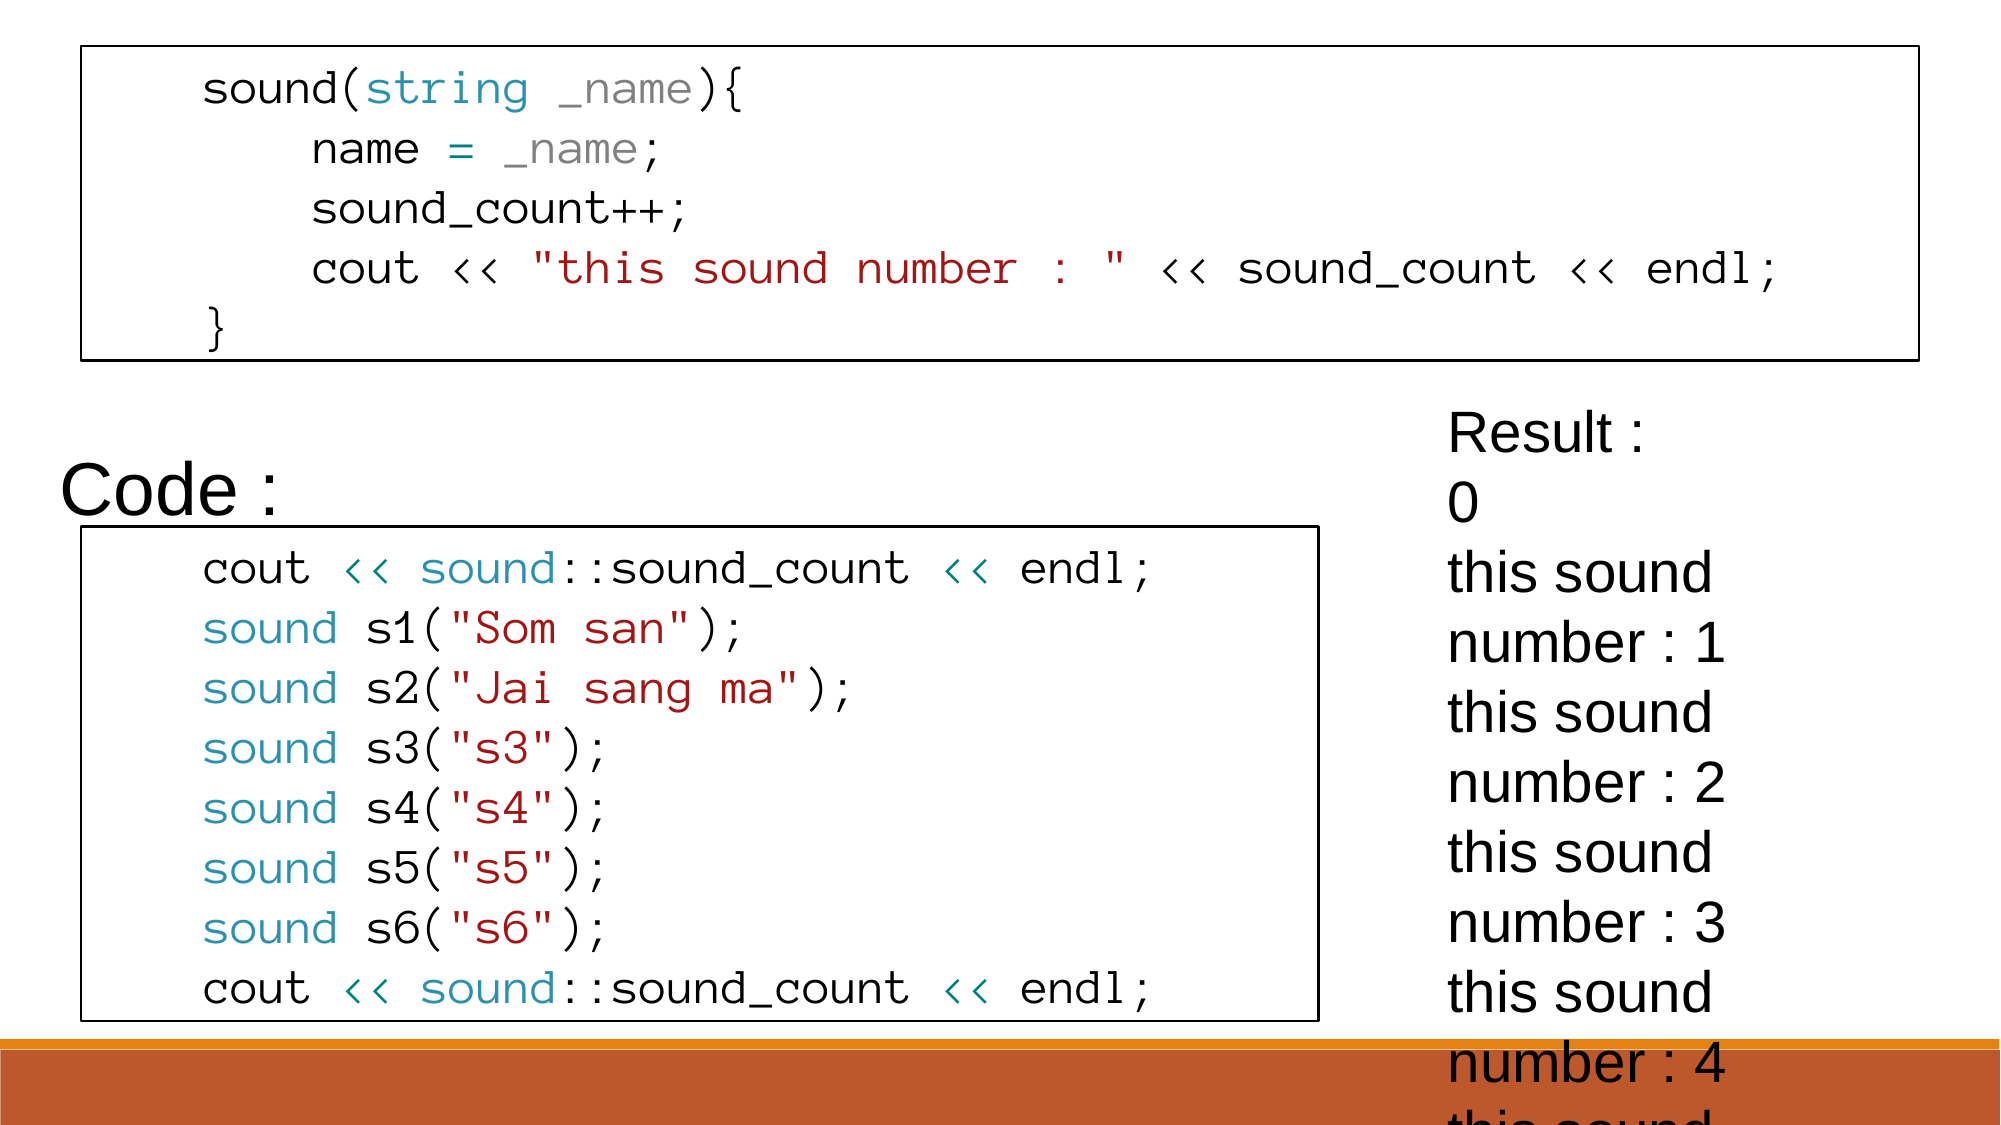

sound(string _name){
        name = _name;
        sound_count++;
        cout << "this sound number : " << sound_count << endl;
    }
Result :
0
this sound number : 1
this sound number : 2
this sound number : 3
this sound number : 4
this sound number : 5
this sound number : 6
6
Code :
    cout << sound::sound_count << endl;
    sound s1("Som san");
    sound s2("Jai sang ma");
    sound s3("s3");
    sound s4("s4");
    sound s5("s5");
    sound s6("s6");
    cout << sound::sound_count << endl;